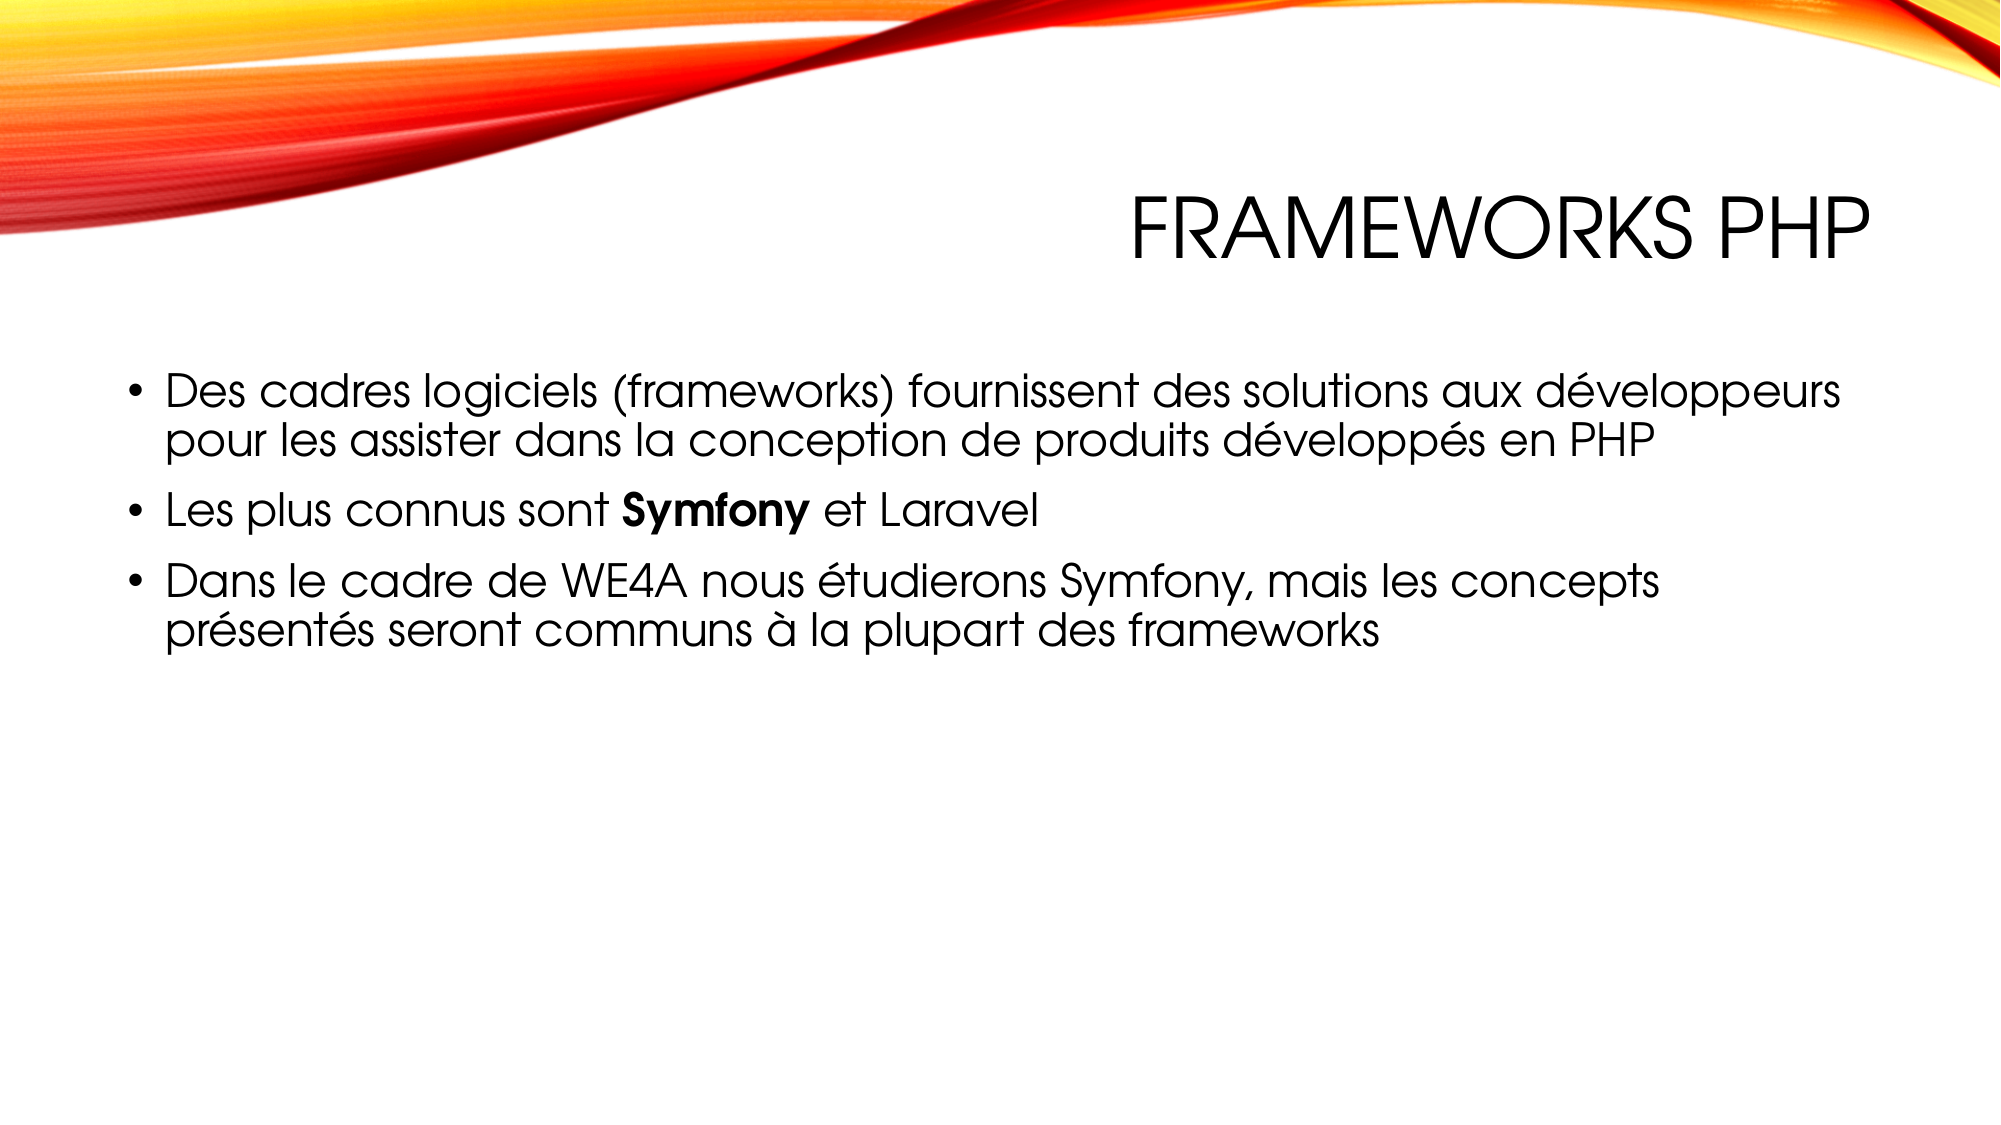

# Frameworks PHP
Des cadres logiciels (frameworks) fournissent des solutions aux développeurs pour les assister dans la conception de produits développés en PHP
Les plus connus sont Symfony et Laravel
Dans le cadre de WE4A nous étudierons Symfony, mais les concepts présentés seront communs à la plupart des frameworks